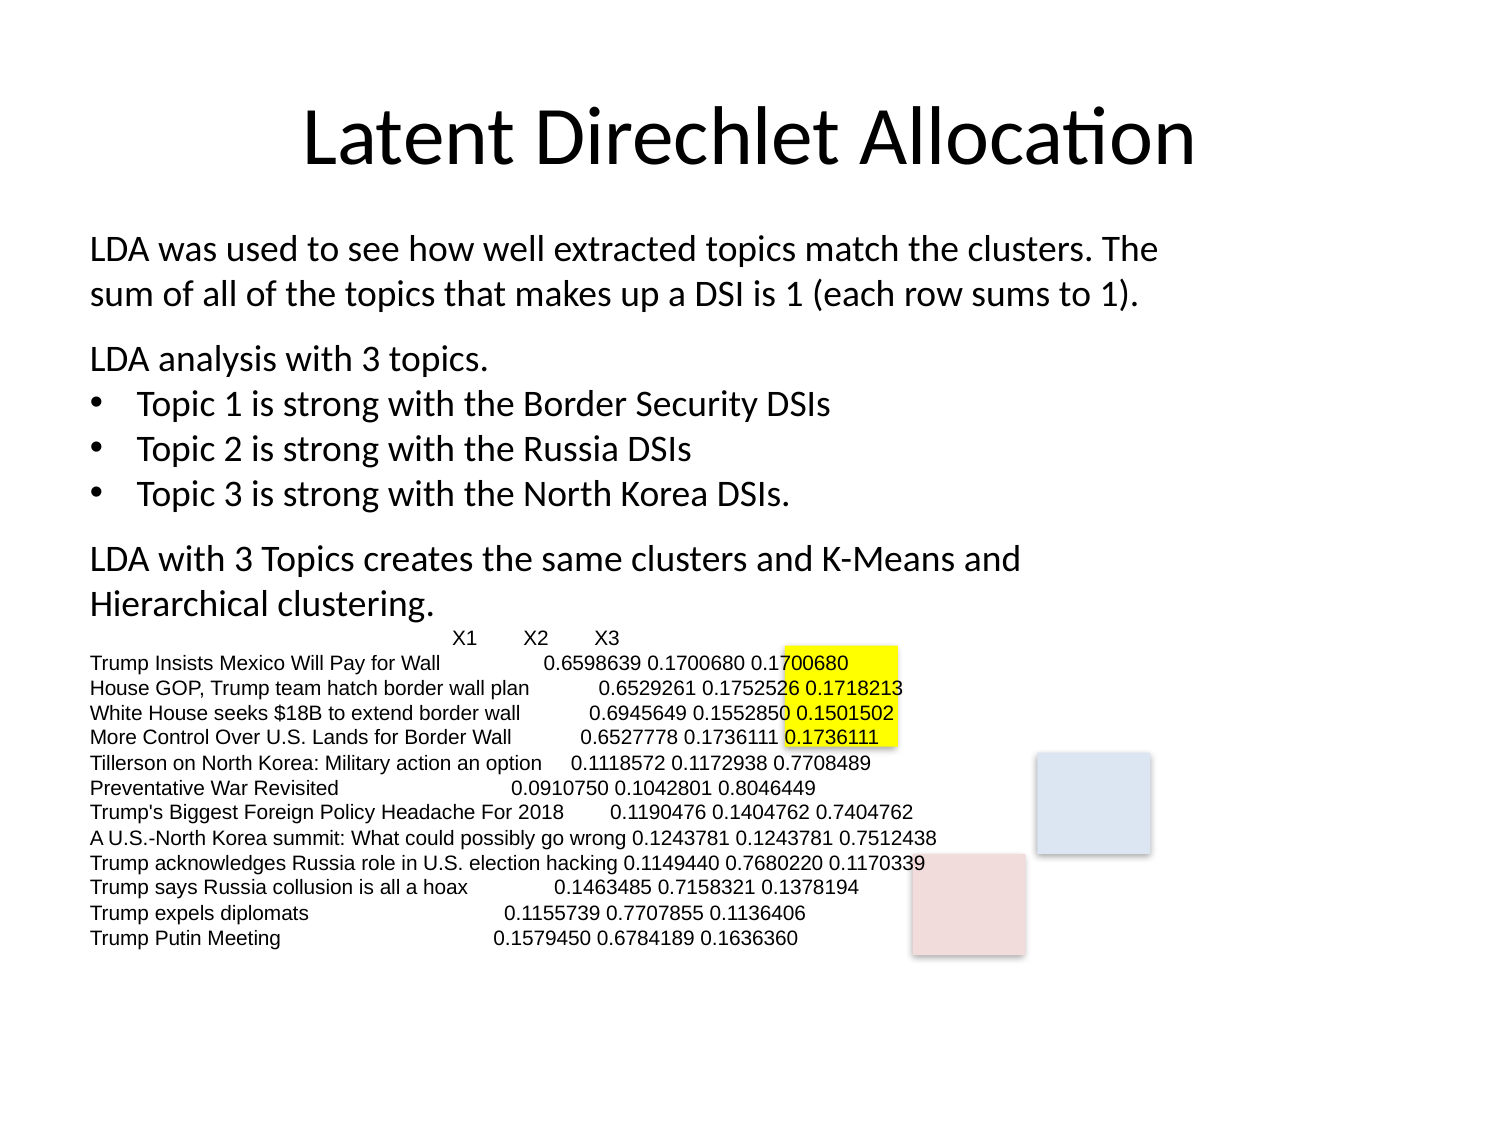

# Latent Direchlet Allocation
LDA was used to see how well extracted topics match the clusters. The sum of all of the topics that makes up a DSI is 1 (each row sums to 1).

LDA analysis with 3 topics.
Topic 1 is strong with the Border Security DSIs
Topic 2 is strong with the Russia DSIs
Topic 3 is strong with the North Korea DSIs.

LDA with 3 Topics creates the same clusters and K-Means and Hierarchical clustering.
                                                               X1        X2        X3
Trump Insists Mexico Will Pay for Wall                  0.6598639 0.1700680 0.1700680
House GOP, Trump team hatch border wall plan            0.6529261 0.1752526 0.1718213
White House seeks $18B to extend border wall            0.6945649 0.1552850 0.1501502
More Control Over U.S. Lands for Border Wall            0.6527778 0.1736111 0.1736111
Tillerson on North Korea: Military action an option     0.1118572 0.1172938 0.7708489
Preventative War Revisited                              0.0910750 0.1042801 0.8046449
Trump's Biggest Foreign Policy Headache For 2018        0.1190476 0.1404762 0.7404762
A U.S.-North Korea summit: What could possibly go wrong 0.1243781 0.1243781 0.7512438
Trump acknowledges Russia role in U.S. election hacking 0.1149440 0.7680220 0.1170339
Trump says Russia collusion is all a hoax               0.1463485 0.7158321 0.1378194
Trump expels diplomats                                  0.1155739 0.7707855 0.1136406
Trump Putin Meeting                                     0.1579450 0.6784189 0.1636360